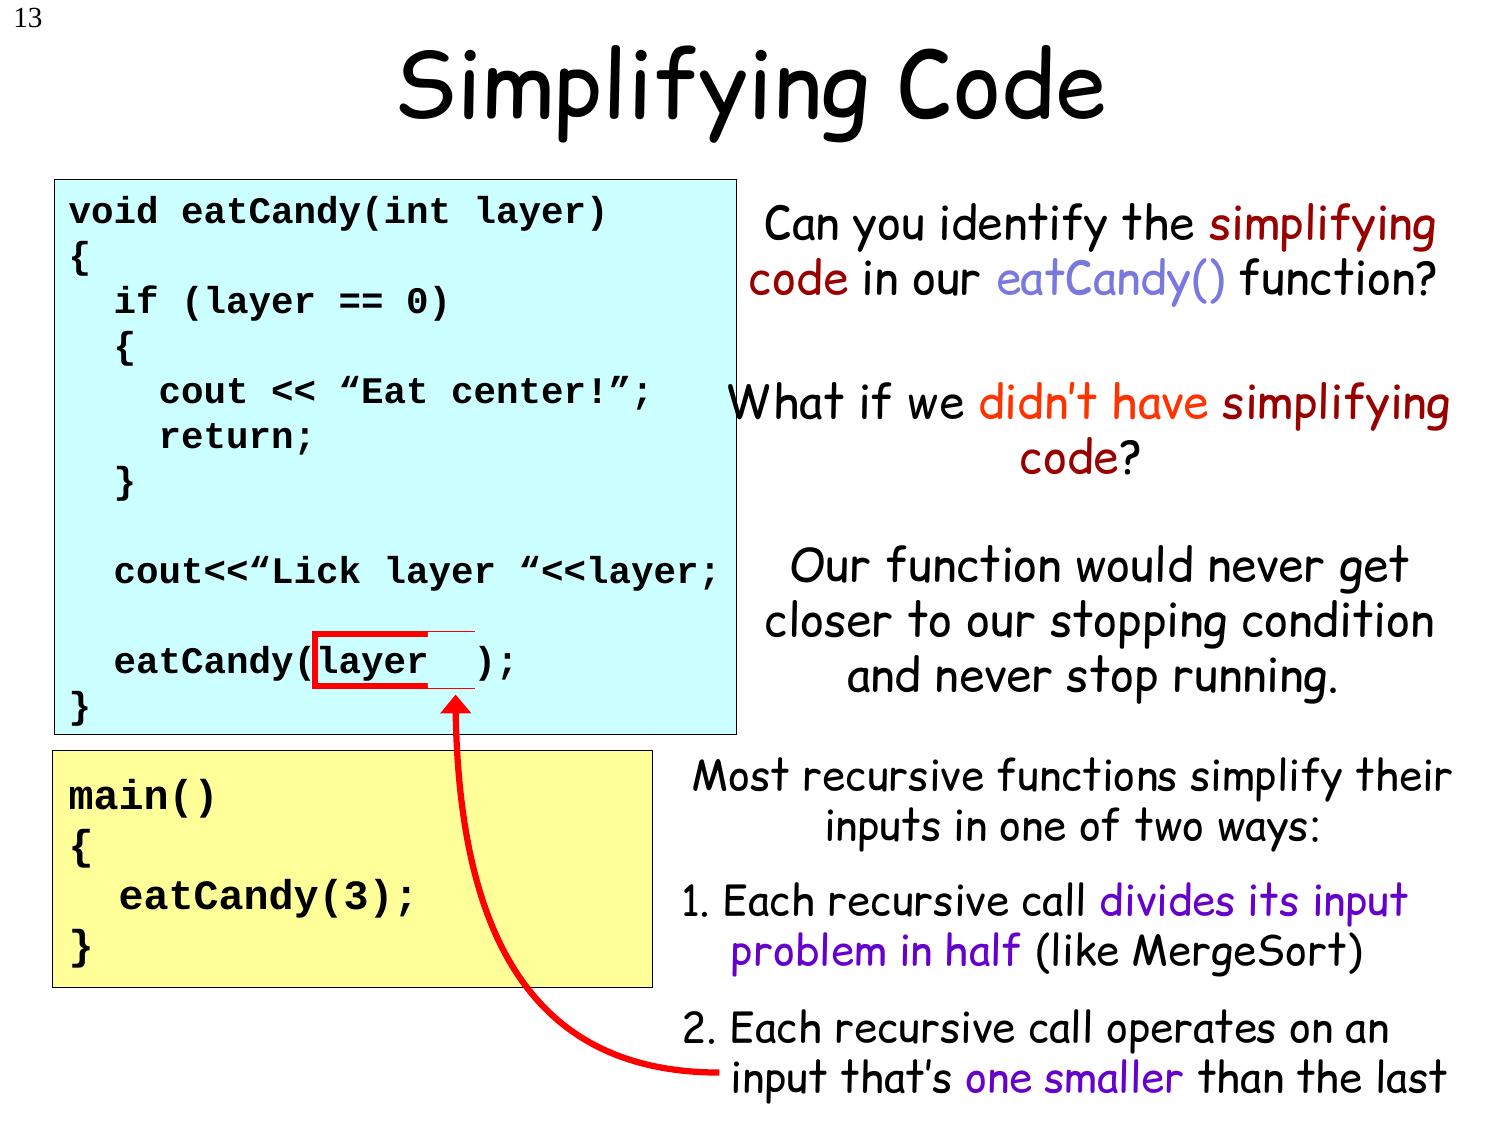

# Simplifying Code
13
void eatCandy(int layer)
{
  if (layer == 0)
  {
    cout << “Eat center!”;
    return;
  }

  cout<<“Lick layer “<<layer;

  eatCandy(layer-1);
}
Can you identify the simplifying code in our eatCandy() function?
What if we didn’t have simplifying code?
Our function would never get closer to our stopping condition and never stop running.

Most recursive functions simplify their inputs in one of two ways:

main()
{
  eatCandy(3);
}
1. Each recursive call divides its input
    problem in half (like MergeSort)
2. Each recursive call operates on an
    input that’s one smaller than the last